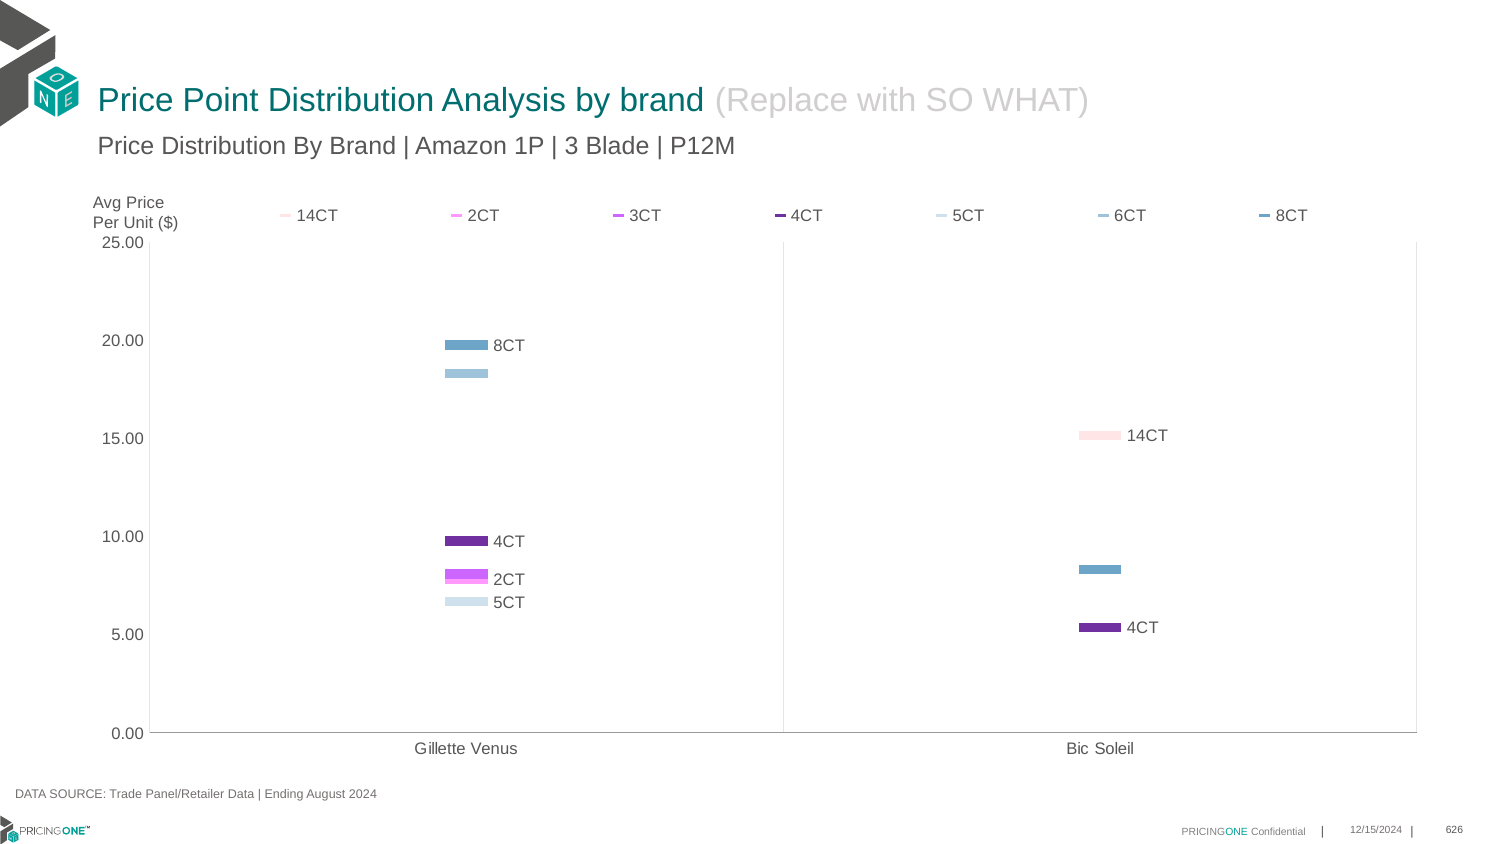

# Price Point Distribution Analysis by brand (Replace with SO WHAT)
Price Distribution By Brand | Amazon 1P | 3 Blade | P12M

### Chart

| Category | 14CT | 2CT | 3CT | 4CT | 5CT | 6CT | 8CT |
|---|---|---|---|---|---|---|---|
| Gillette Venus | None | 7.817232359239361 | 8.083900035594523 | 9.757224231215496 | 6.670047634074141 | 18.30367670575921 | 19.7539964241362 |
| Bic Soleil | 15.146744740105035 | None | None | 5.363002833733752 | None | None | 8.325554595217517 |
Avg Price
Per Unit ($)
DATA SOURCE: Trade Panel/Retailer Data | Ending August 2024
12/15/2024
626